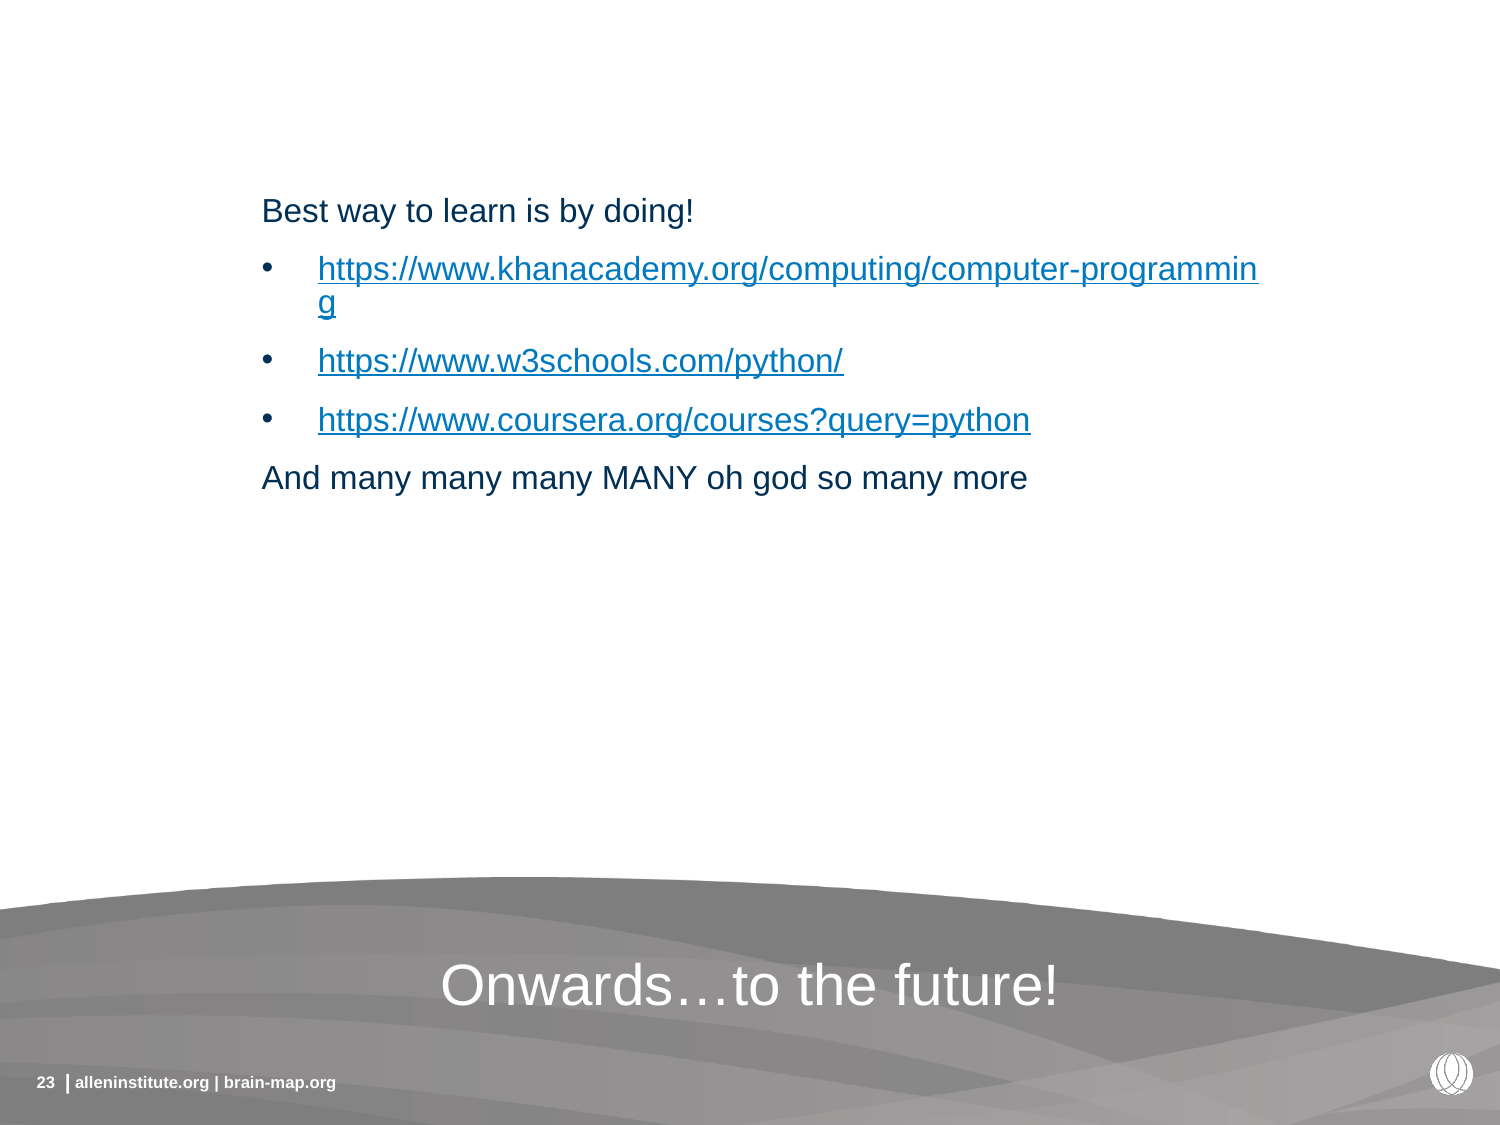

Best way to learn is by doing!
https://www.khanacademy.org/computing/computer-programming
https://www.w3schools.com/python/
https://www.coursera.org/courses?query=python
And many many many MANY oh god so many more
# Onwards…to the future!
23
alleninstitute.org | brain-map.org